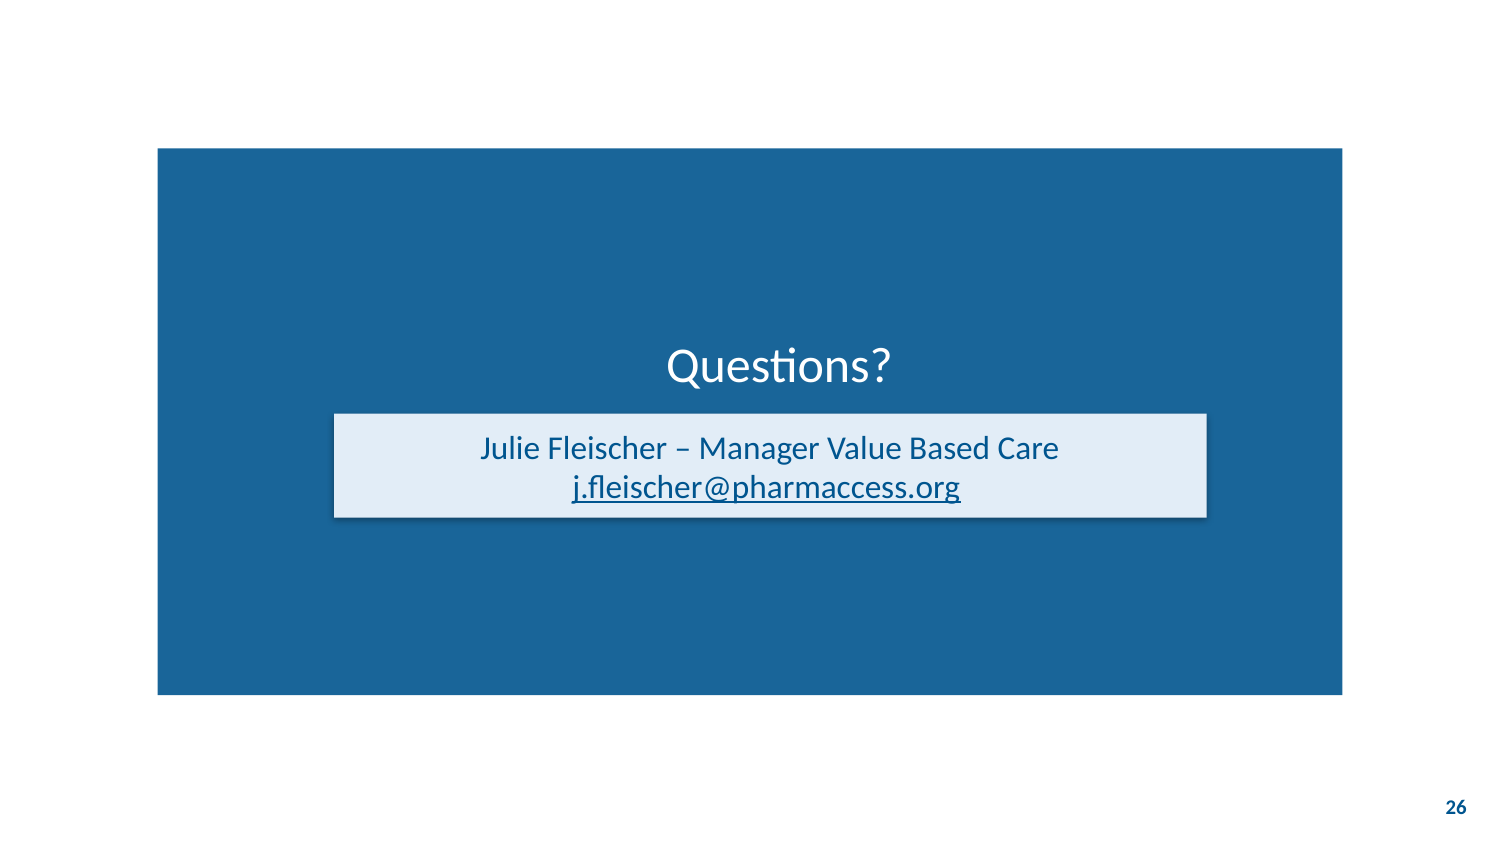

# Questions?
Julie Fleischer – Manager Value Based Care
j.fleischer@pharmaccess.org
26